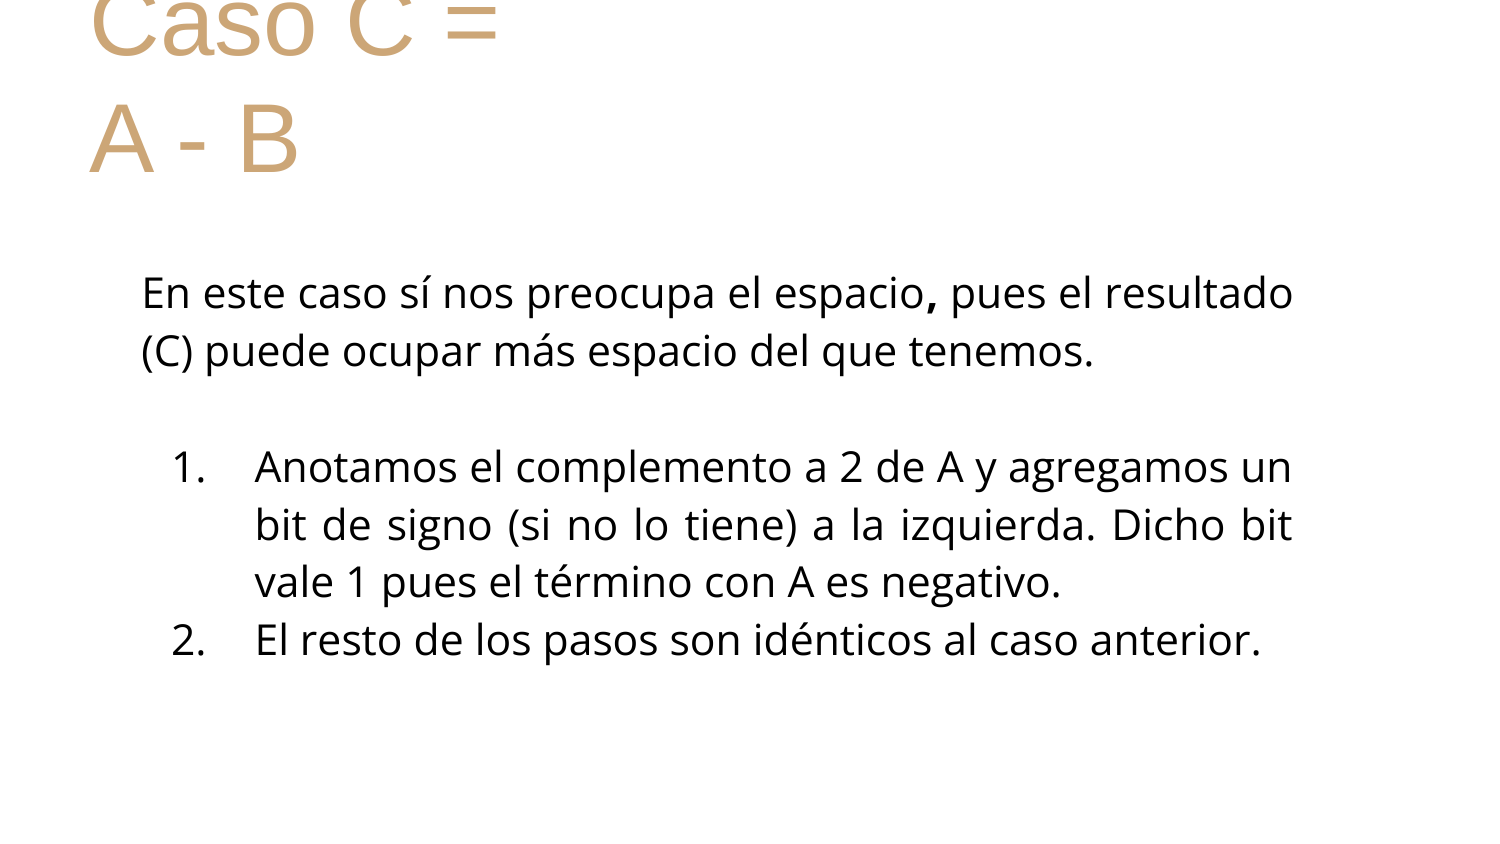

# Caso C = A - B
En este caso sí nos preocupa el espacio, pues el resultado (C) puede ocupar más espacio del que tenemos.

Anotamos el complemento a 2 de A y agregamos un bit de signo (si no lo tiene) a la izquierda. Dicho bit vale 1 pues el término con A es negativo.
El resto de los pasos son idénticos al caso anterior.